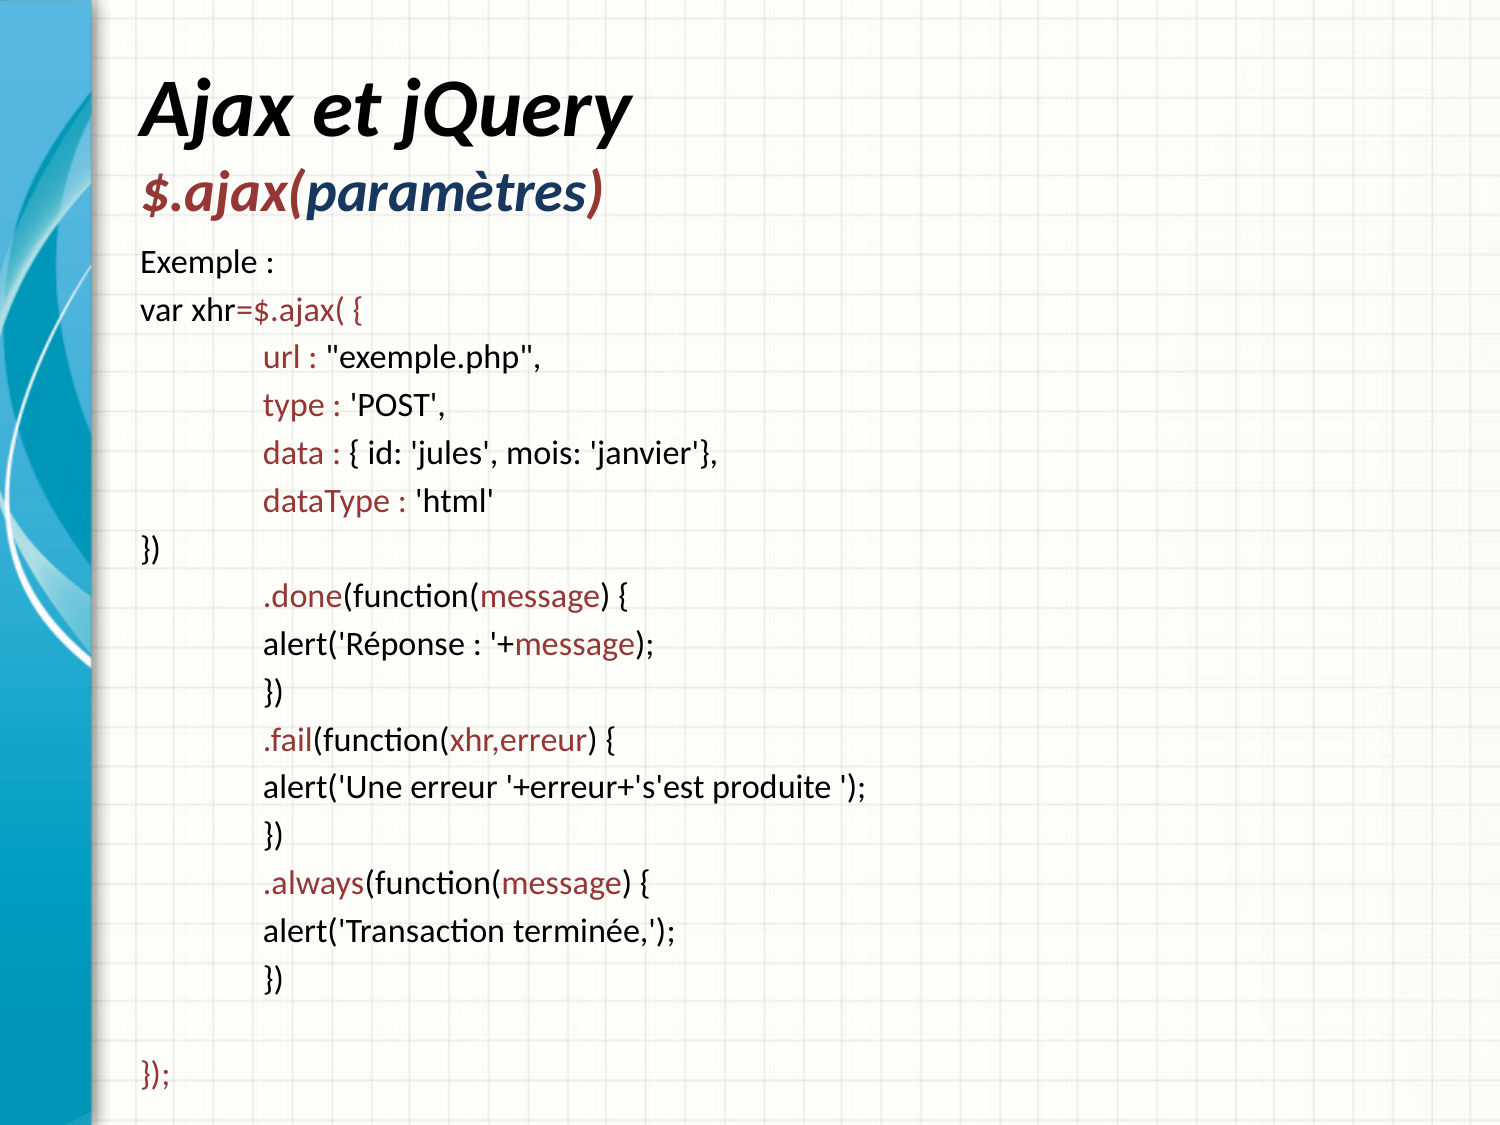

# Ajax et jQuery $.ajax(paramètres)
Exemple :
var xhr=$.ajax( {
	url : "exemple.php",
	type : 'POST',
	data : { id: 'jules', mois: 'janvier'},
	dataType : 'html'
})
	.done(function(message) {
		alert('Réponse : '+message);
	})
	.fail(function(xhr,erreur) {
		alert('Une erreur '+erreur+'s'est produite ');
	})
	.always(function(message) {
		alert('Transaction terminée,');
	})

});